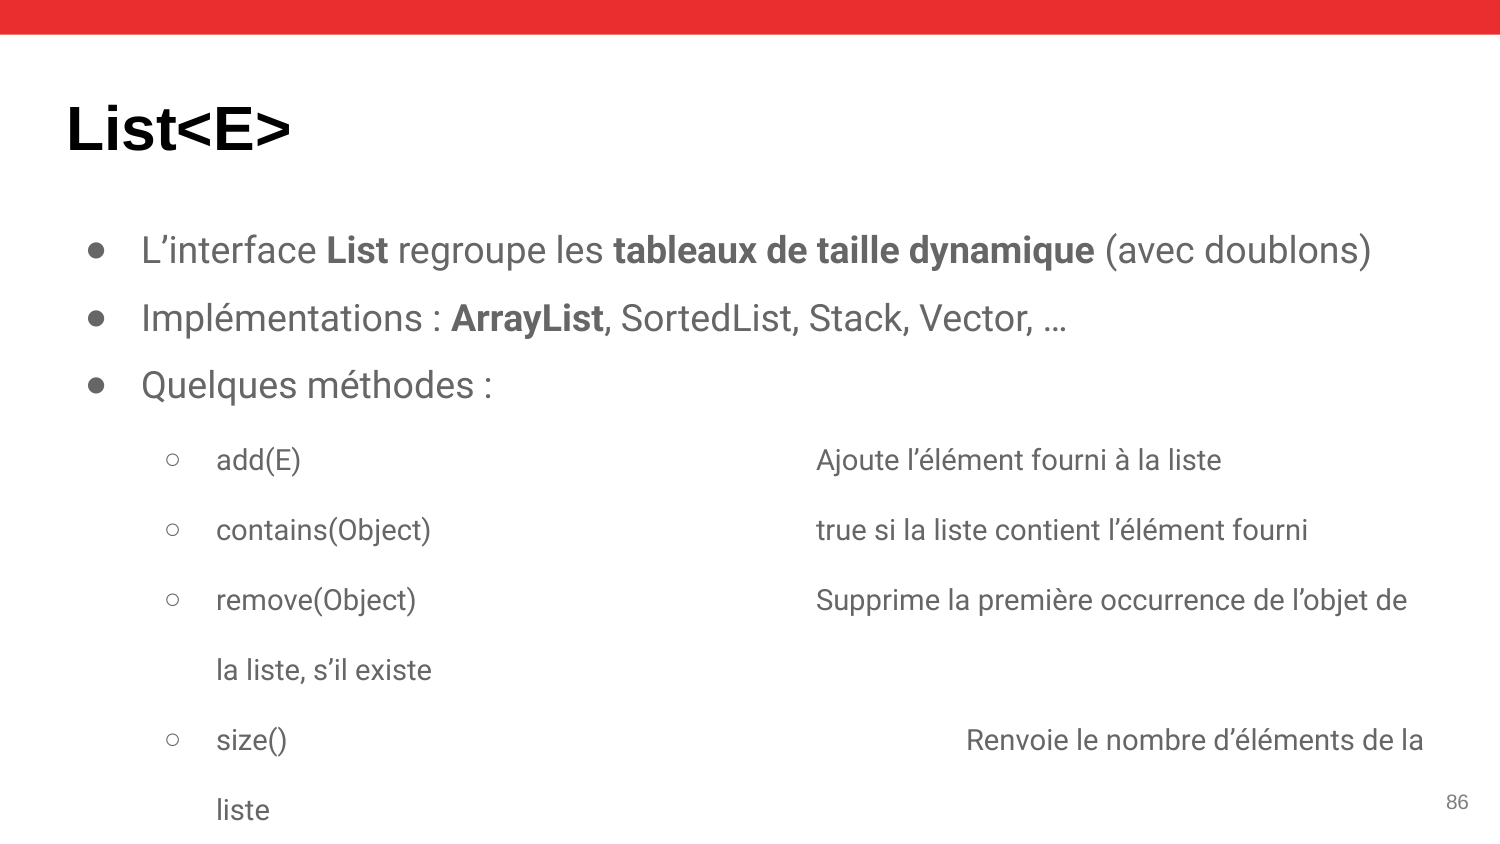

# List<E>
L’interface List regroupe les tableaux de taille dynamique (avec doublons)
Implémentations : ArrayList, SortedList, Stack, Vector, …
Quelques méthodes :
add(E)				Ajoute l’élément fourni à la liste
contains(Object)			true si la liste contient l’élément fourni
remove(Object)			Supprime la première occurrence de l’objet de la liste, s’il existe
size()					Renvoie le nombre d’éléments de la liste
toArray()				Convertit la liste en tableau d’objets (Object[])
86